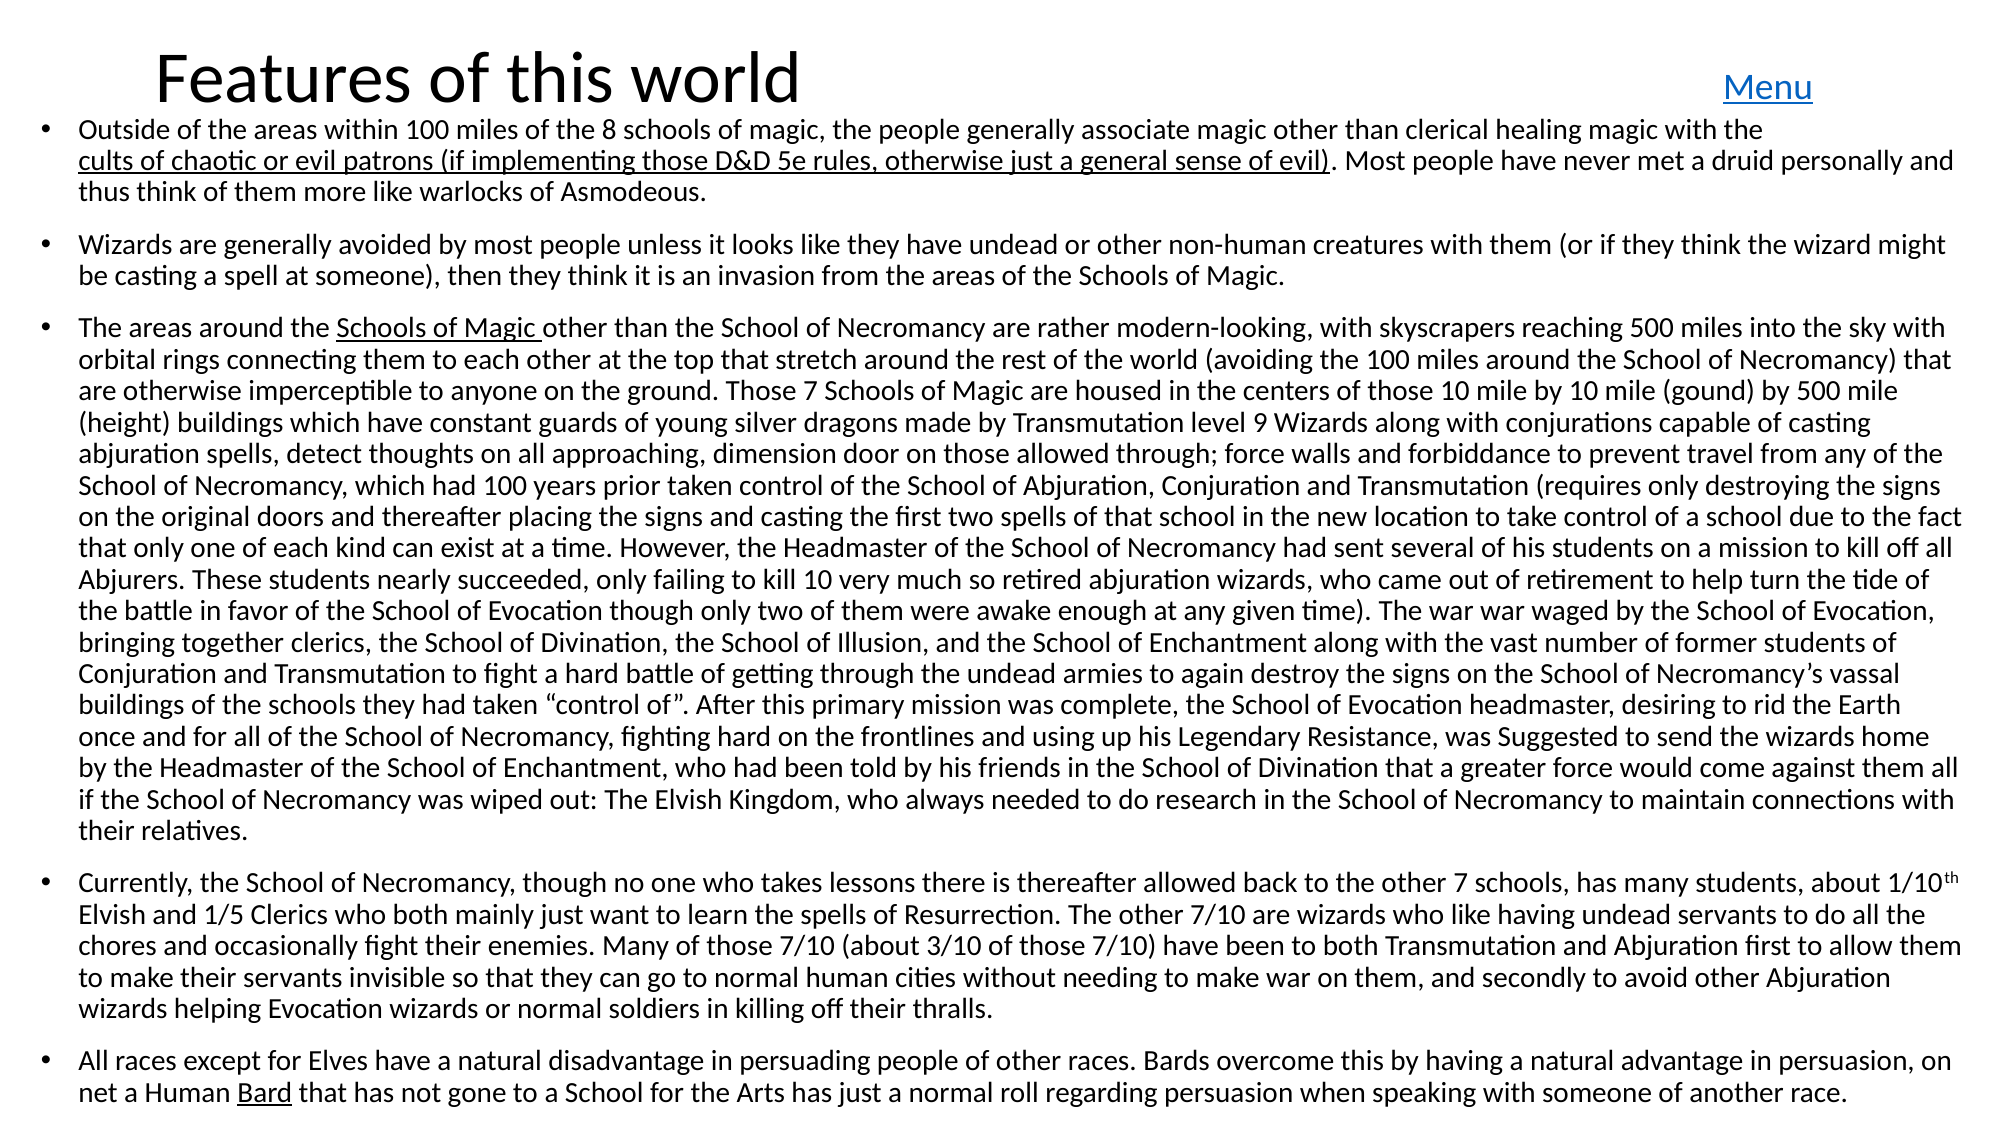

Menu
# Features of this world
Outside of the areas within 100 miles of the 8 schools of magic, the people generally associate magic other than clerical healing magic with the cults of chaotic or evil patrons (if implementing those D&D 5e rules, otherwise just a general sense of evil). Most people have never met a druid personally and thus think of them more like warlocks of Asmodeous.
Wizards are generally avoided by most people unless it looks like they have undead or other non-human creatures with them (or if they think the wizard might be casting a spell at someone), then they think it is an invasion from the areas of the Schools of Magic.
The areas around the Schools of Magic other than the School of Necromancy are rather modern-looking, with skyscrapers reaching 500 miles into the sky with orbital rings connecting them to each other at the top that stretch around the rest of the world (avoiding the 100 miles around the School of Necromancy) that are otherwise imperceptible to anyone on the ground. Those 7 Schools of Magic are housed in the centers of those 10 mile by 10 mile (gound) by 500 mile (height) buildings which have constant guards of young silver dragons made by Transmutation level 9 Wizards along with conjurations capable of casting abjuration spells, detect thoughts on all approaching, dimension door on those allowed through; force walls and forbiddance to prevent travel from any of the School of Necromancy, which had 100 years prior taken control of the School of Abjuration, Conjuration and Transmutation (requires only destroying the signs on the original doors and thereafter placing the signs and casting the first two spells of that school in the new location to take control of a school due to the fact that only one of each kind can exist at a time. However, the Headmaster of the School of Necromancy had sent several of his students on a mission to kill off all Abjurers. These students nearly succeeded, only failing to kill 10 very much so retired abjuration wizards, who came out of retirement to help turn the tide of the battle in favor of the School of Evocation though only two of them were awake enough at any given time). The war war waged by the School of Evocation, bringing together clerics, the School of Divination, the School of Illusion, and the School of Enchantment along with the vast number of former students of Conjuration and Transmutation to fight a hard battle of getting through the undead armies to again destroy the signs on the School of Necromancy’s vassal buildings of the schools they had taken “control of”. After this primary mission was complete, the School of Evocation headmaster, desiring to rid the Earth once and for all of the School of Necromancy, fighting hard on the frontlines and using up his Legendary Resistance, was Suggested to send the wizards home by the Headmaster of the School of Enchantment, who had been told by his friends in the School of Divination that a greater force would come against them all if the School of Necromancy was wiped out: The Elvish Kingdom, who always needed to do research in the School of Necromancy to maintain connections with their relatives.
Currently, the School of Necromancy, though no one who takes lessons there is thereafter allowed back to the other 7 schools, has many students, about 1/10th Elvish and 1/5 Clerics who both mainly just want to learn the spells of Resurrection. The other 7/10 are wizards who like having undead servants to do all the chores and occasionally fight their enemies. Many of those 7/10 (about 3/10 of those 7/10) have been to both Transmutation and Abjuration first to allow them to make their servants invisible so that they can go to normal human cities without needing to make war on them, and secondly to avoid other Abjuration wizards helping Evocation wizards or normal soldiers in killing off their thralls.
All races except for Elves have a natural disadvantage in persuading people of other races. Bards overcome this by having a natural advantage in persuasion, on net a Human Bard that has not gone to a School for the Arts has just a normal roll regarding persuasion when speaking with someone of another race.